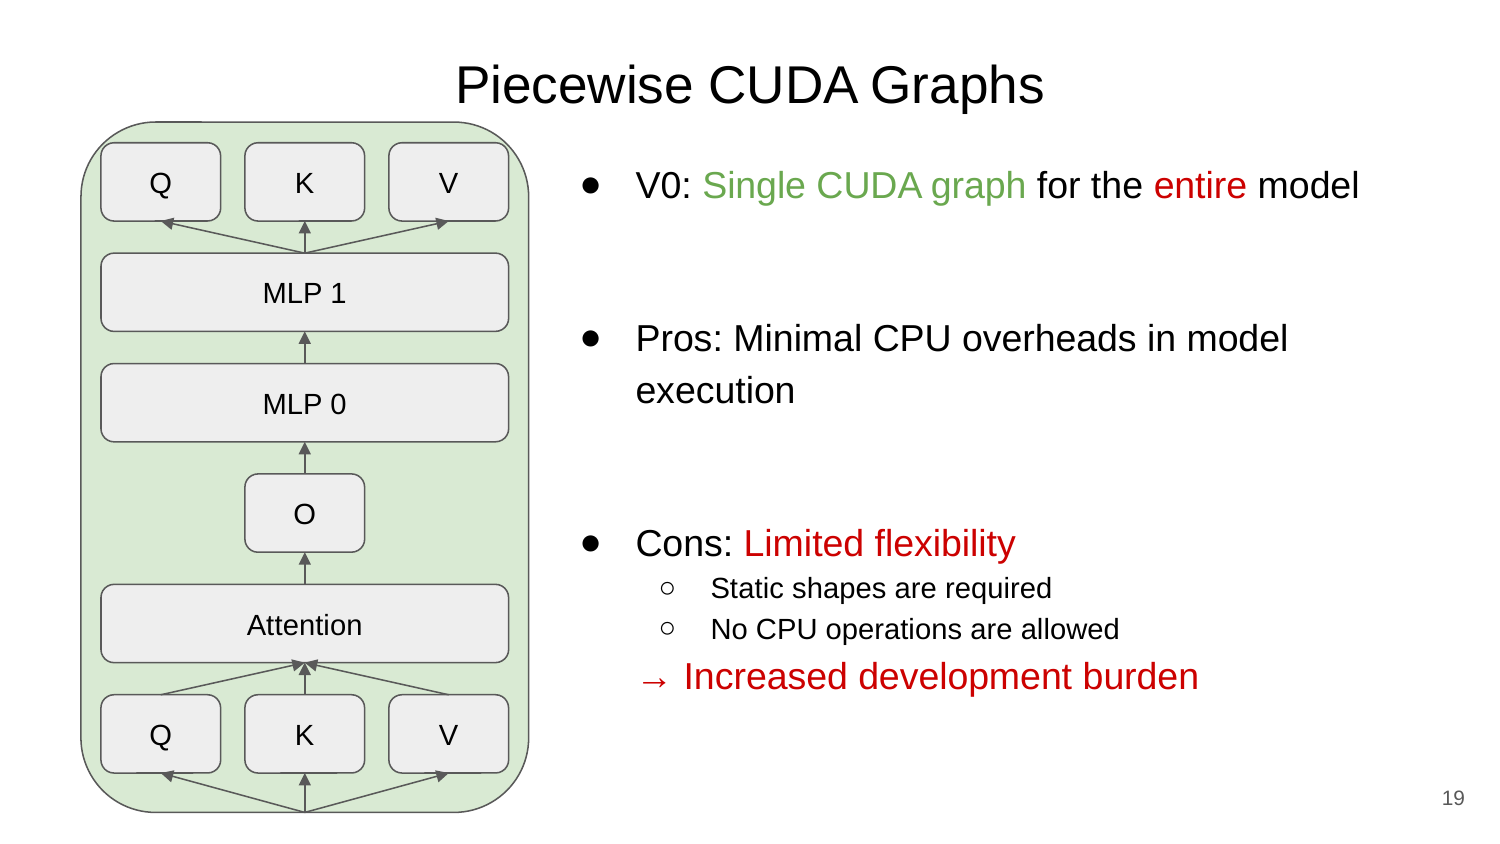

# Piecewise CUDA Graphs

V0: Single CUDA graph for the entire model

Pros: Minimal CPU overheads in model execution

Cons: Limited flexibility
Static shapes are required
No CPU operations are allowed
→ Increased development burden
Q
K
V
MLP 1
MLP 0
O
Attention
Q
K
V
19